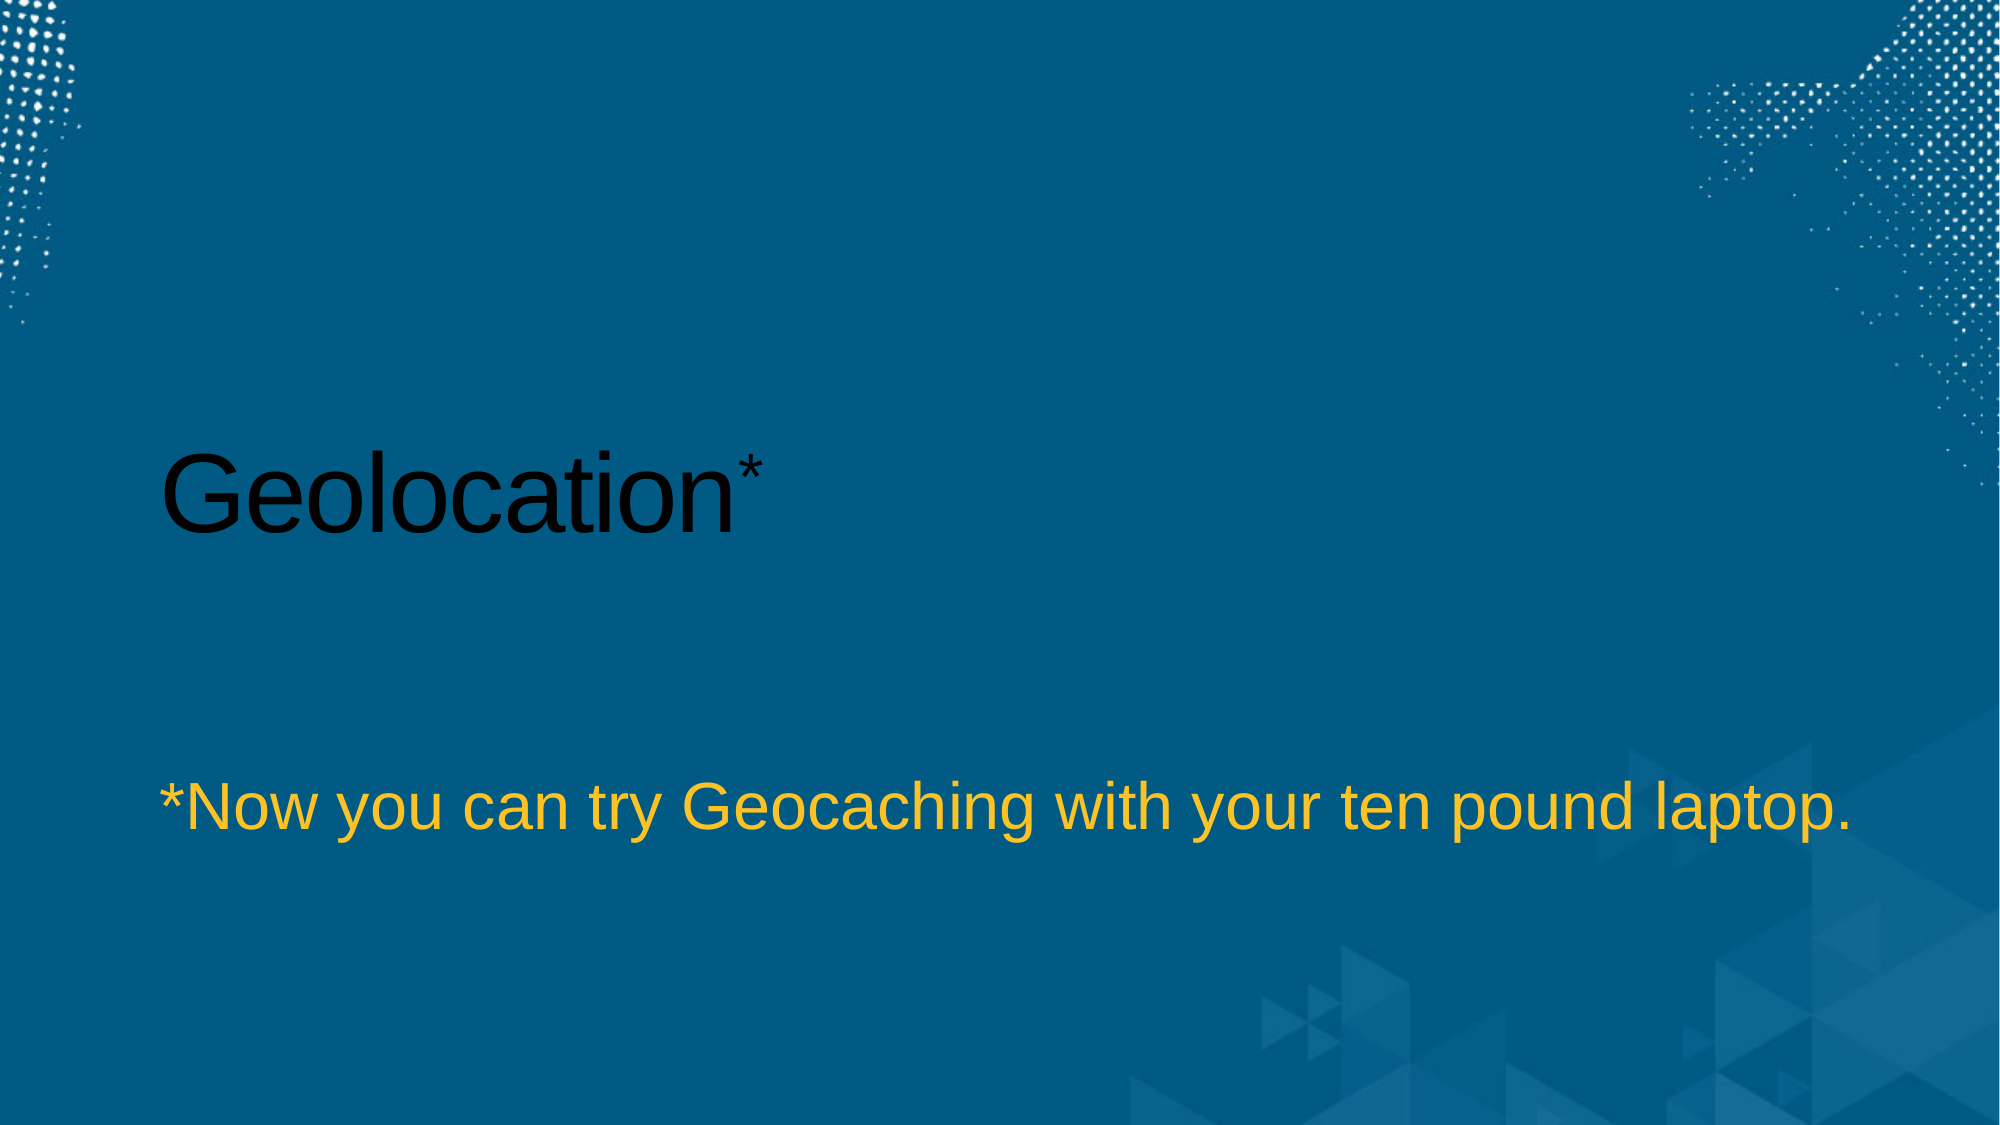

# Geolocation*
*Now you can try Geocaching with your ten pound laptop.